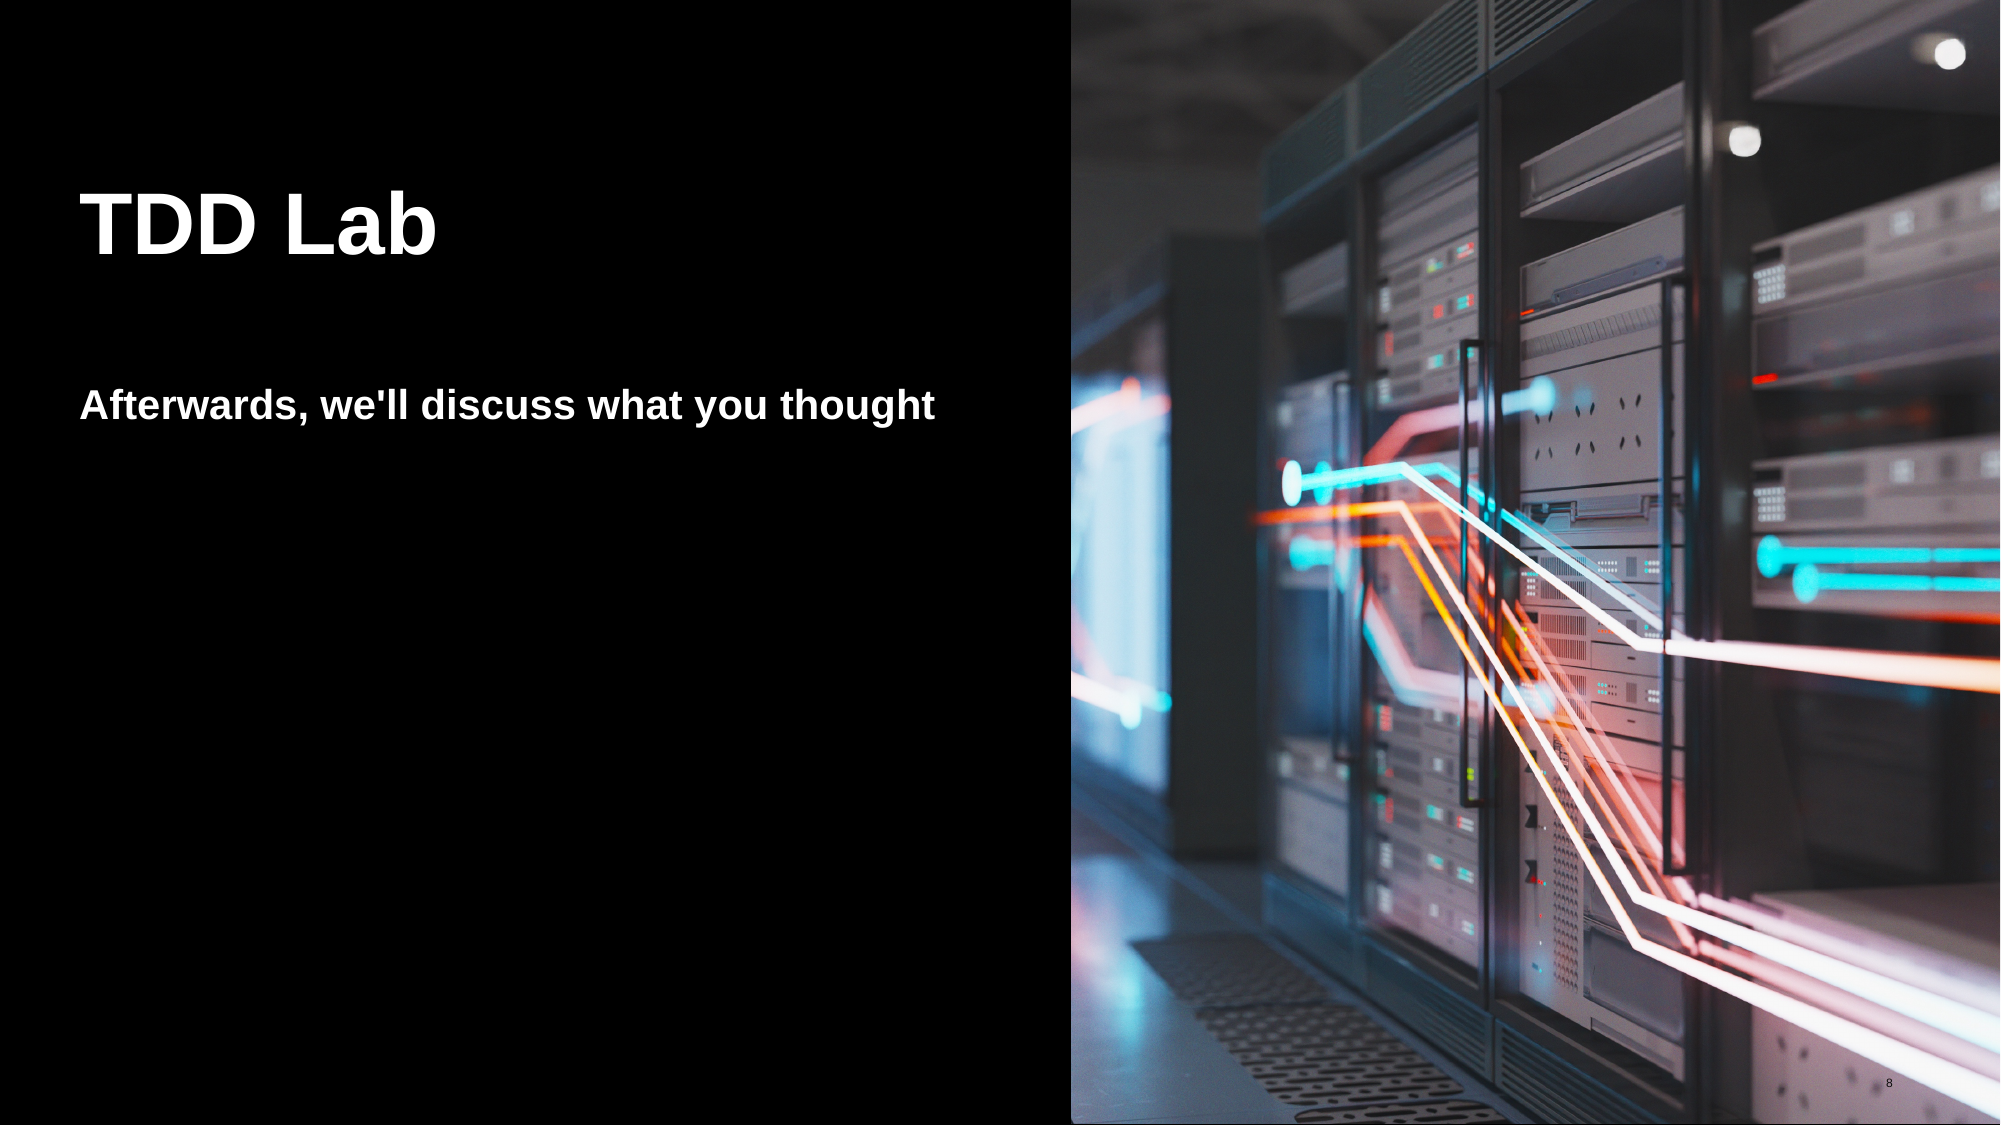

# TDD Lab Afterwards, we'll discuss what you thought

8